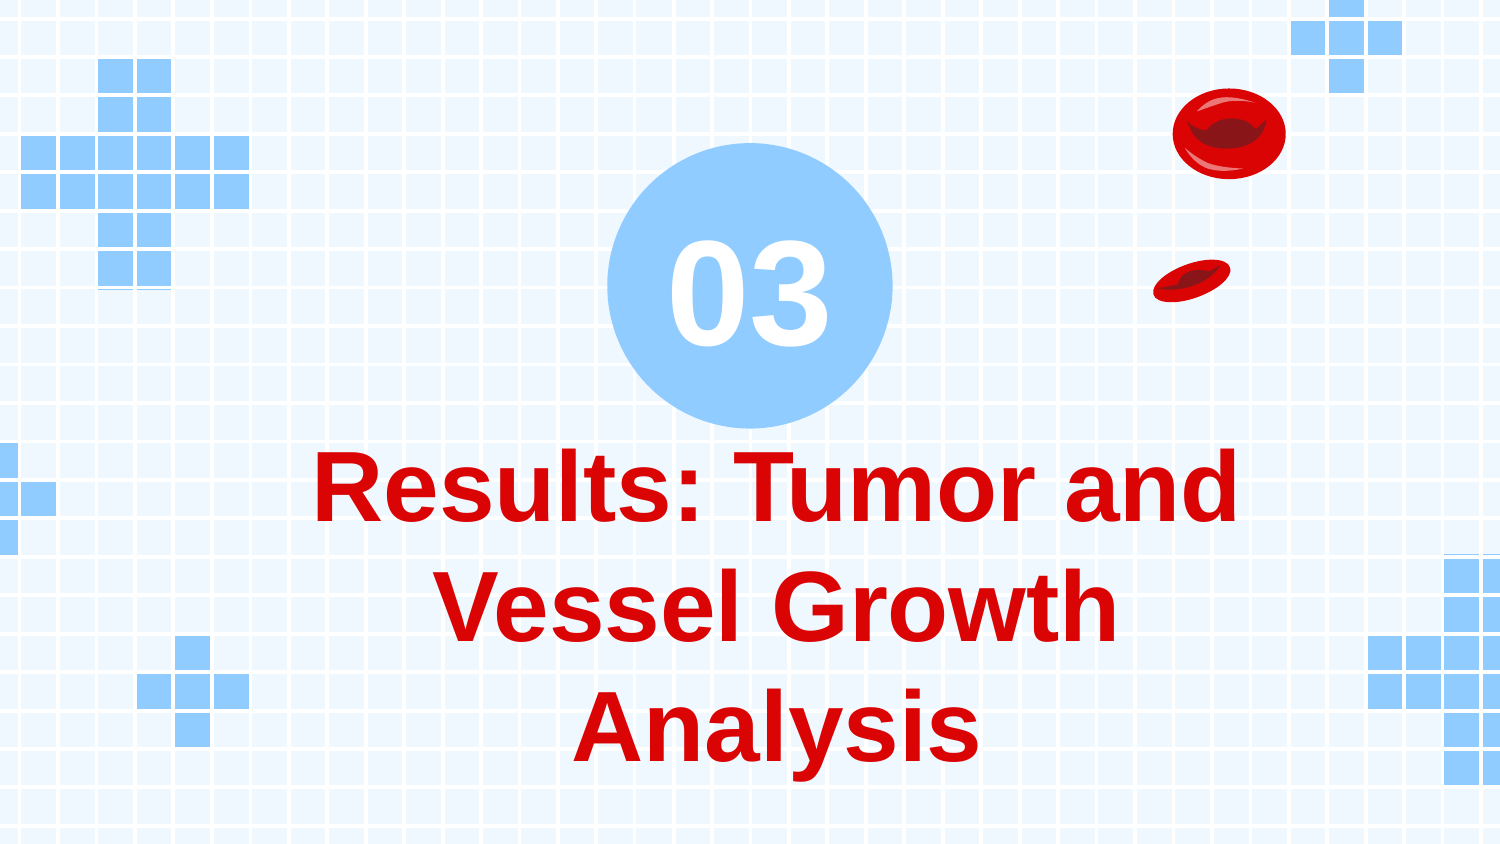

03

# Results: Tumor and Vessel Growth Analysis